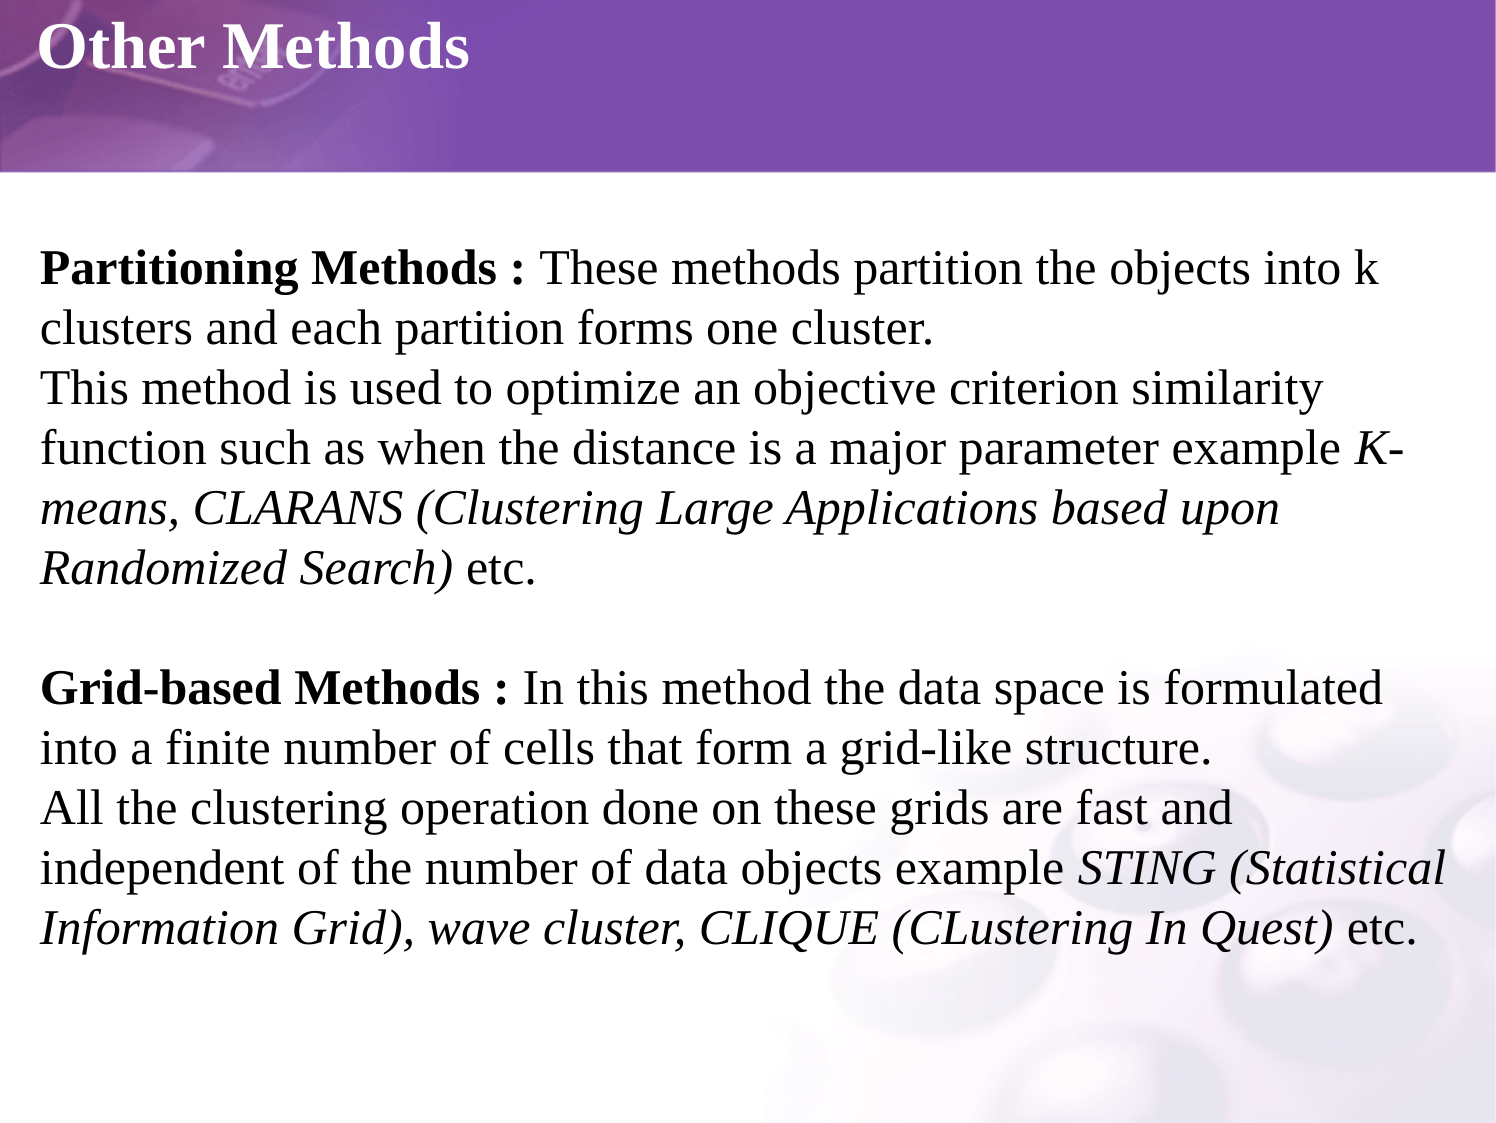

# Other Methods
Partitioning Methods : These methods partition the objects into k clusters and each partition forms one cluster.
This method is used to optimize an objective criterion similarity function such as when the distance is a major parameter example K-means, CLARANS (Clustering Large Applications based upon Randomized Search) etc.

Grid-based Methods : In this method the data space is formulated into a finite number of cells that form a grid-like structure.
All the clustering operation done on these grids are fast and independent of the number of data objects example STING (Statistical Information Grid), wave cluster, CLIQUE (CLustering In Quest) etc.